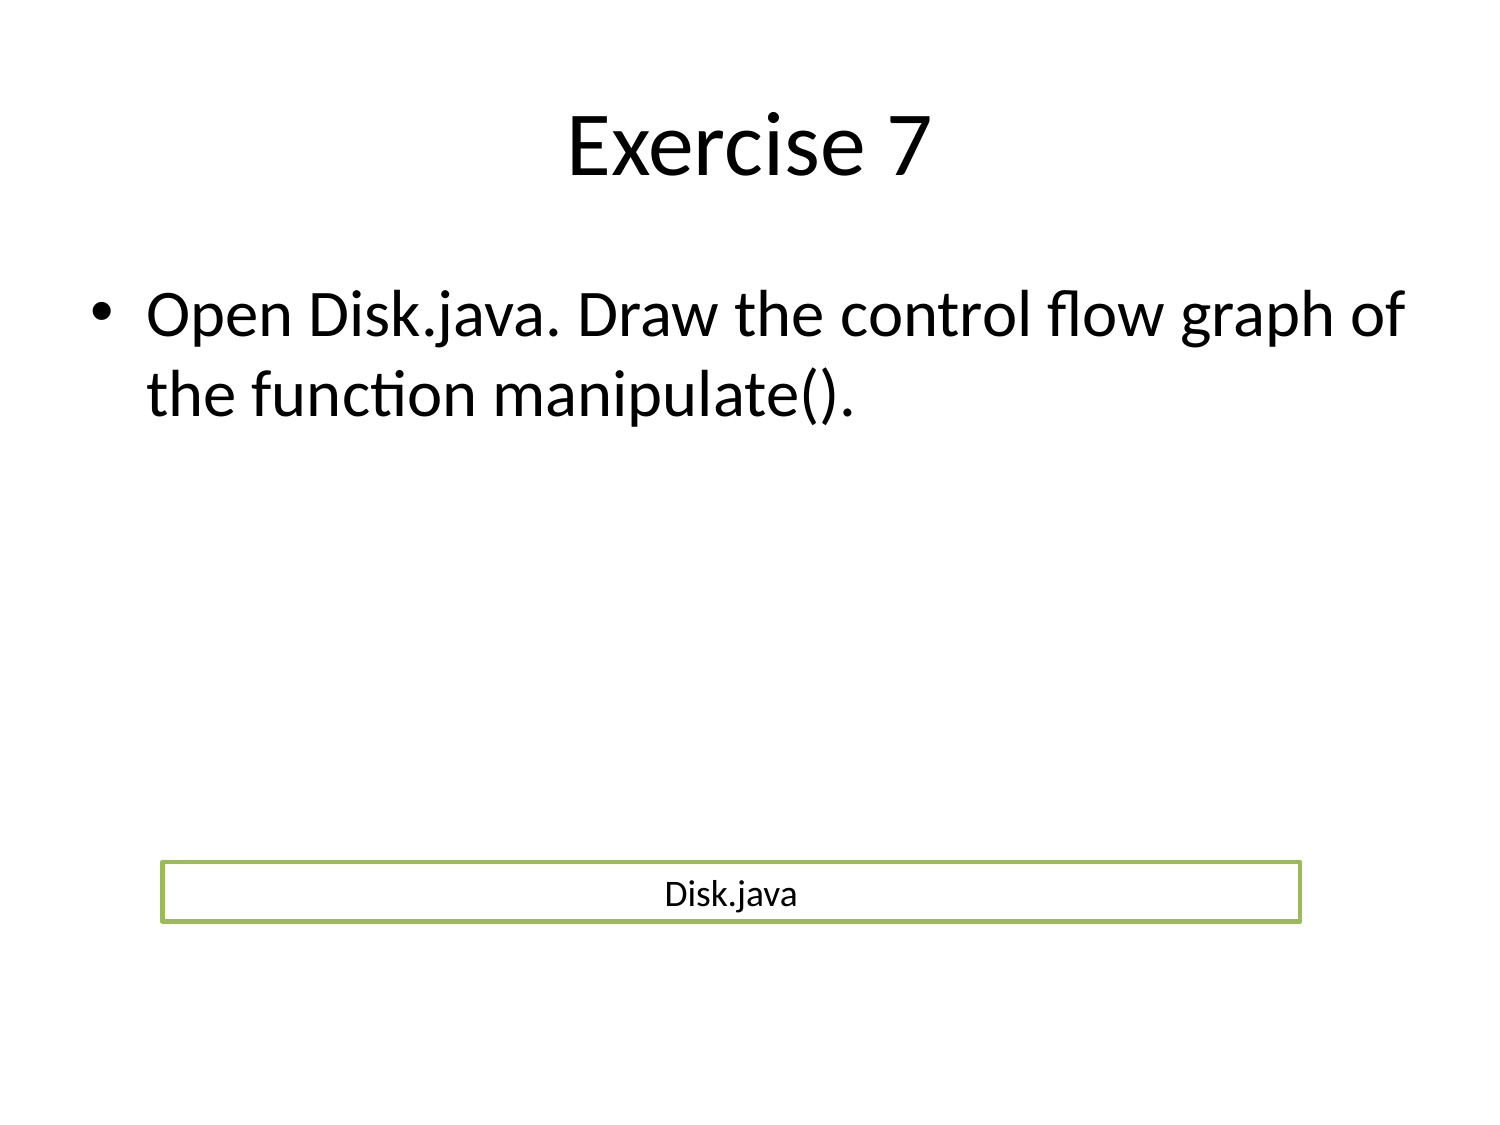

# Exercise 7
Open Disk.java. Draw the control flow graph of the function manipulate().
Disk.java